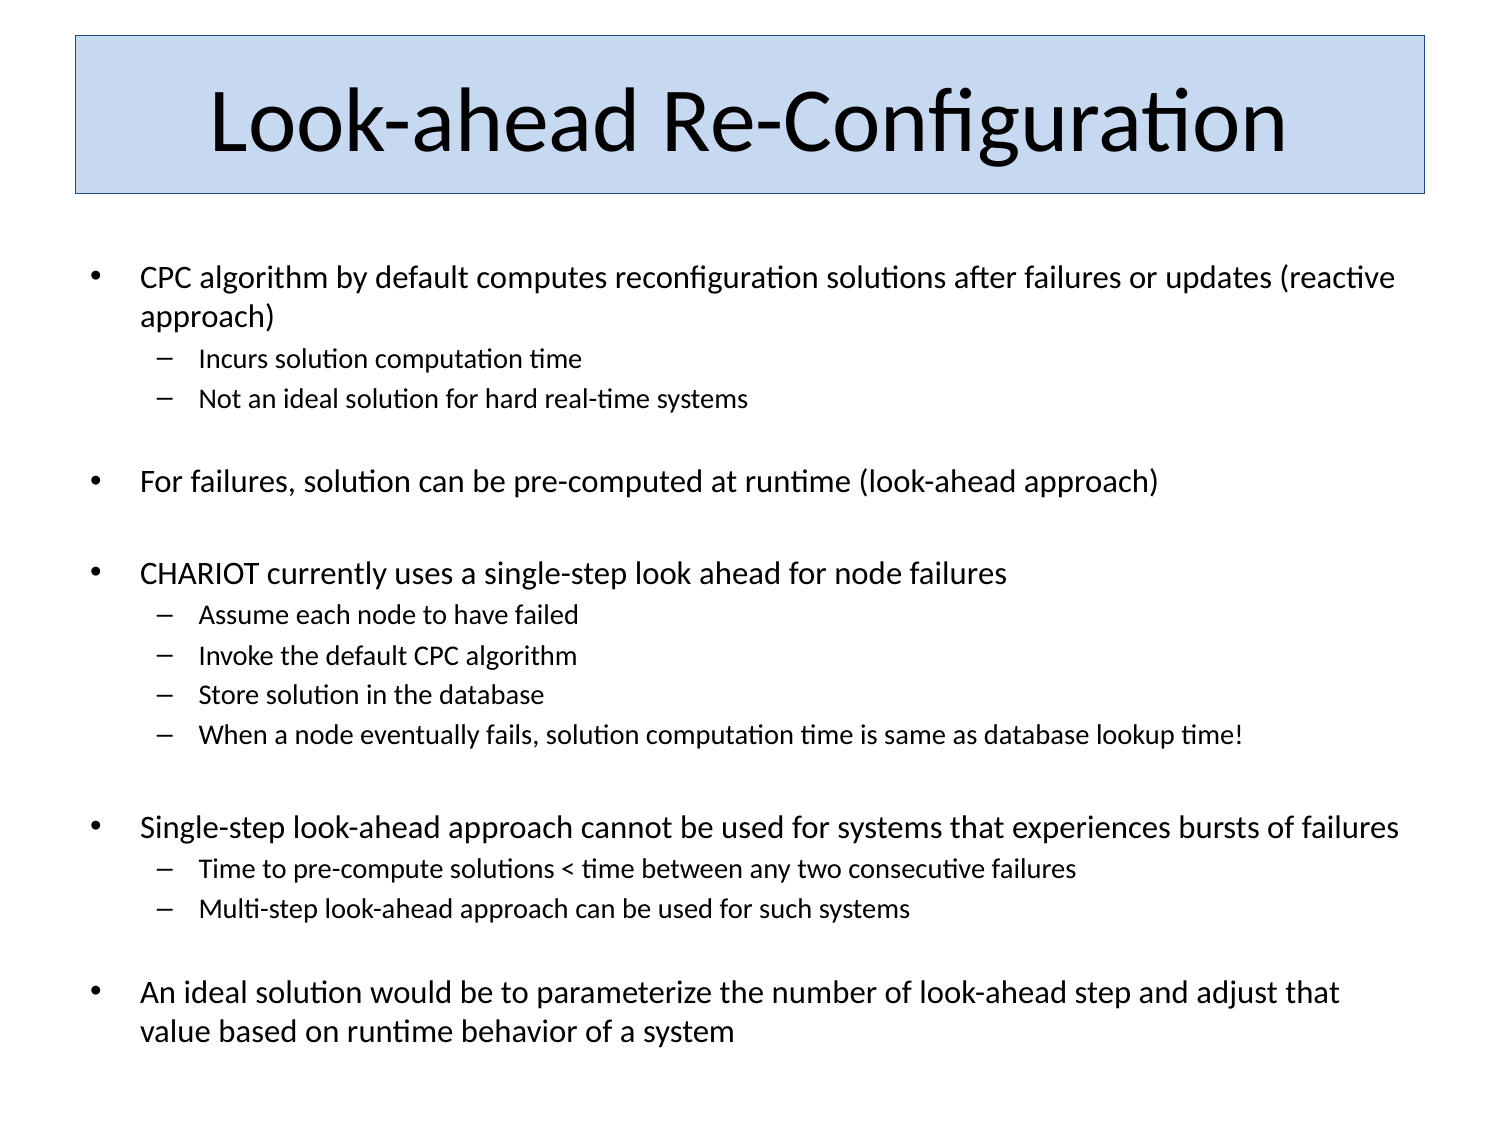

# Look-ahead Re-Configuration
CPC algorithm by default computes reconfiguration solutions after failures or updates (reactive approach)
Incurs solution computation time
Not an ideal solution for hard real-time systems

For failures, solution can be pre-computed at runtime (look-ahead approach)

CHARIOT currently uses a single-step look ahead for node failures
Assume each node to have failed
Invoke the default CPC algorithm
Store solution in the database
When a node eventually fails, solution computation time is same as database lookup time!

Single-step look-ahead approach cannot be used for systems that experiences bursts of failures
Time to pre-compute solutions < time between any two consecutive failures
Multi-step look-ahead approach can be used for such systems

An ideal solution would be to parameterize the number of look-ahead step and adjust that value based on runtime behavior of a system